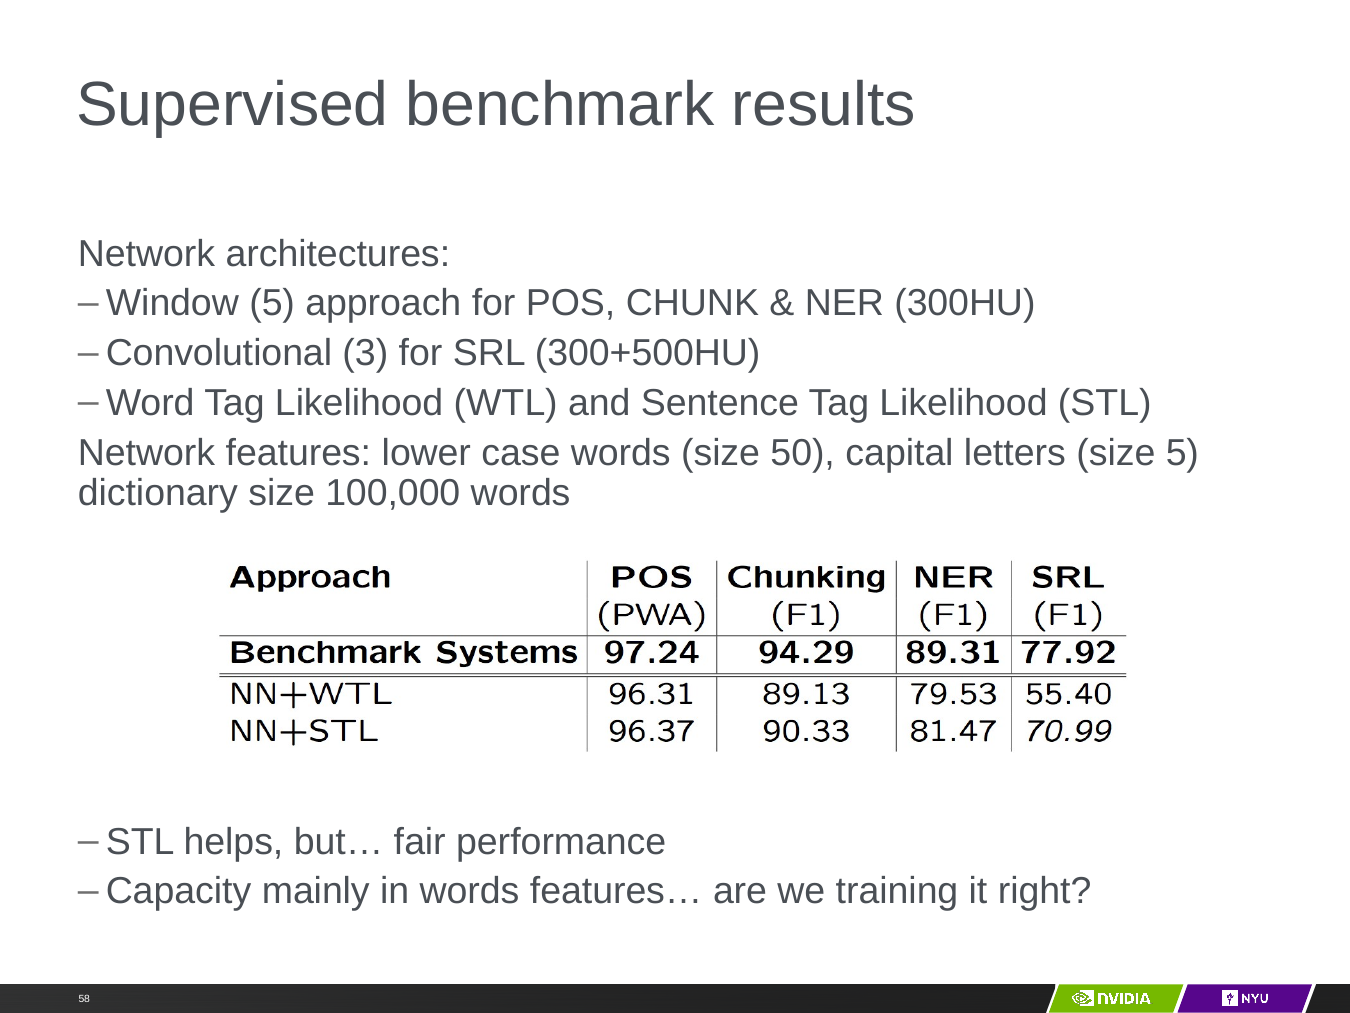

# Supervised benchmark results
Network architectures:
Window (5) approach for POS, CHUNK & NER (300HU)
Convolutional (3) for SRL (300+500HU)
Word Tag Likelihood (WTL) and Sentence Tag Likelihood (STL)
Network features: lower case words (size 50), capital letters (size 5) dictionary size 100,000 words

STL helps, but… fair performance
Capacity mainly in words features… are we training it right?